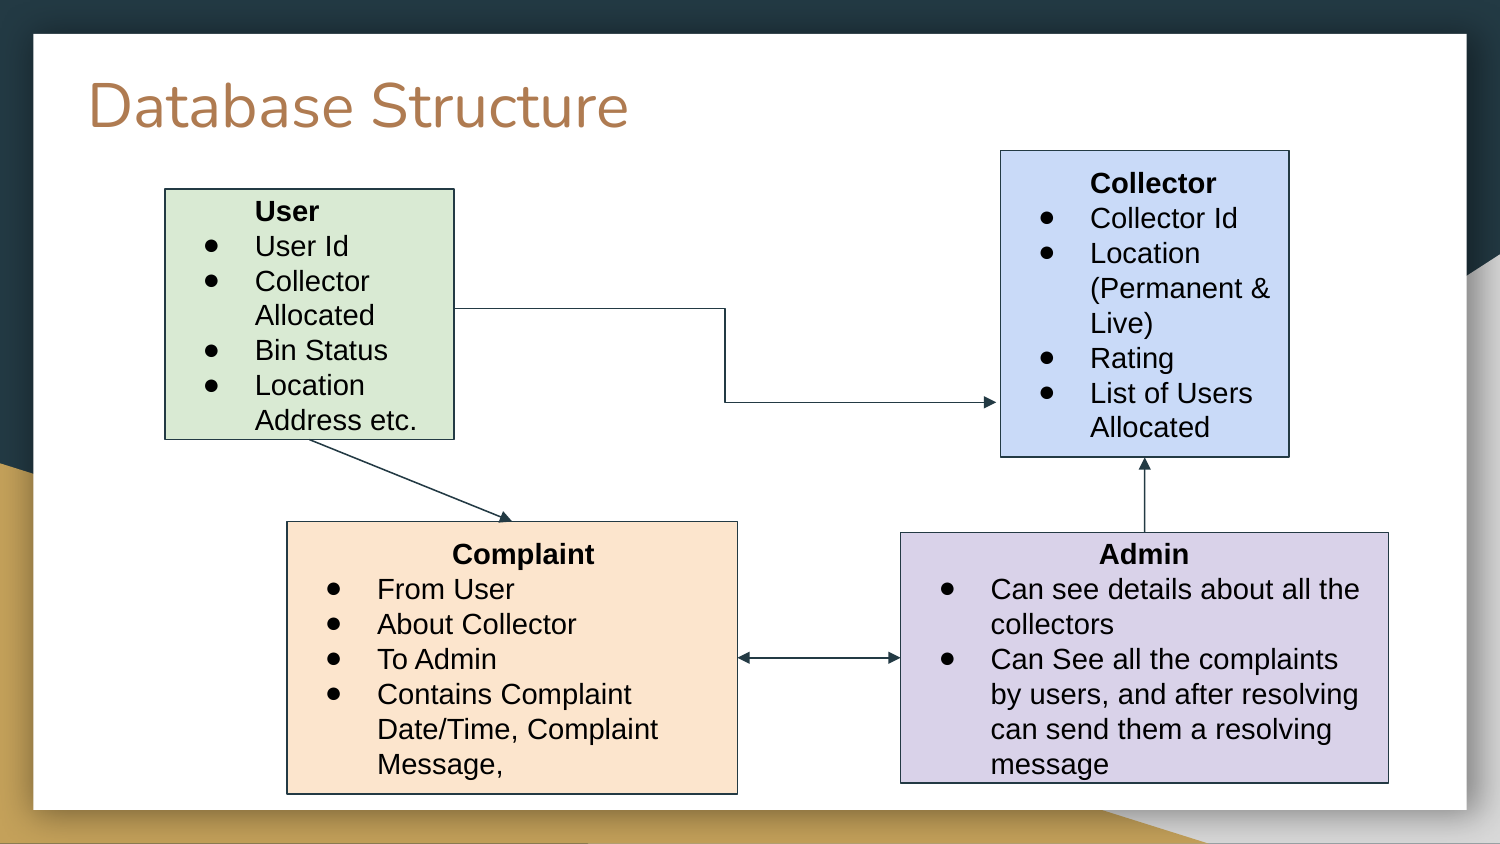

# Database Structure
Collector
Collector Id
Location (Permanent & Live)
Rating
List of Users Allocated
User
User Id
Collector Allocated
Bin Status
Location
Address etc.

Complaint
From User
About Collector
To Admin
Contains Complaint Date/Time, Complaint Message,

    Admin
Can see details about all the collectors
Can See all the complaints by users, and after resolving can send them a resolving message